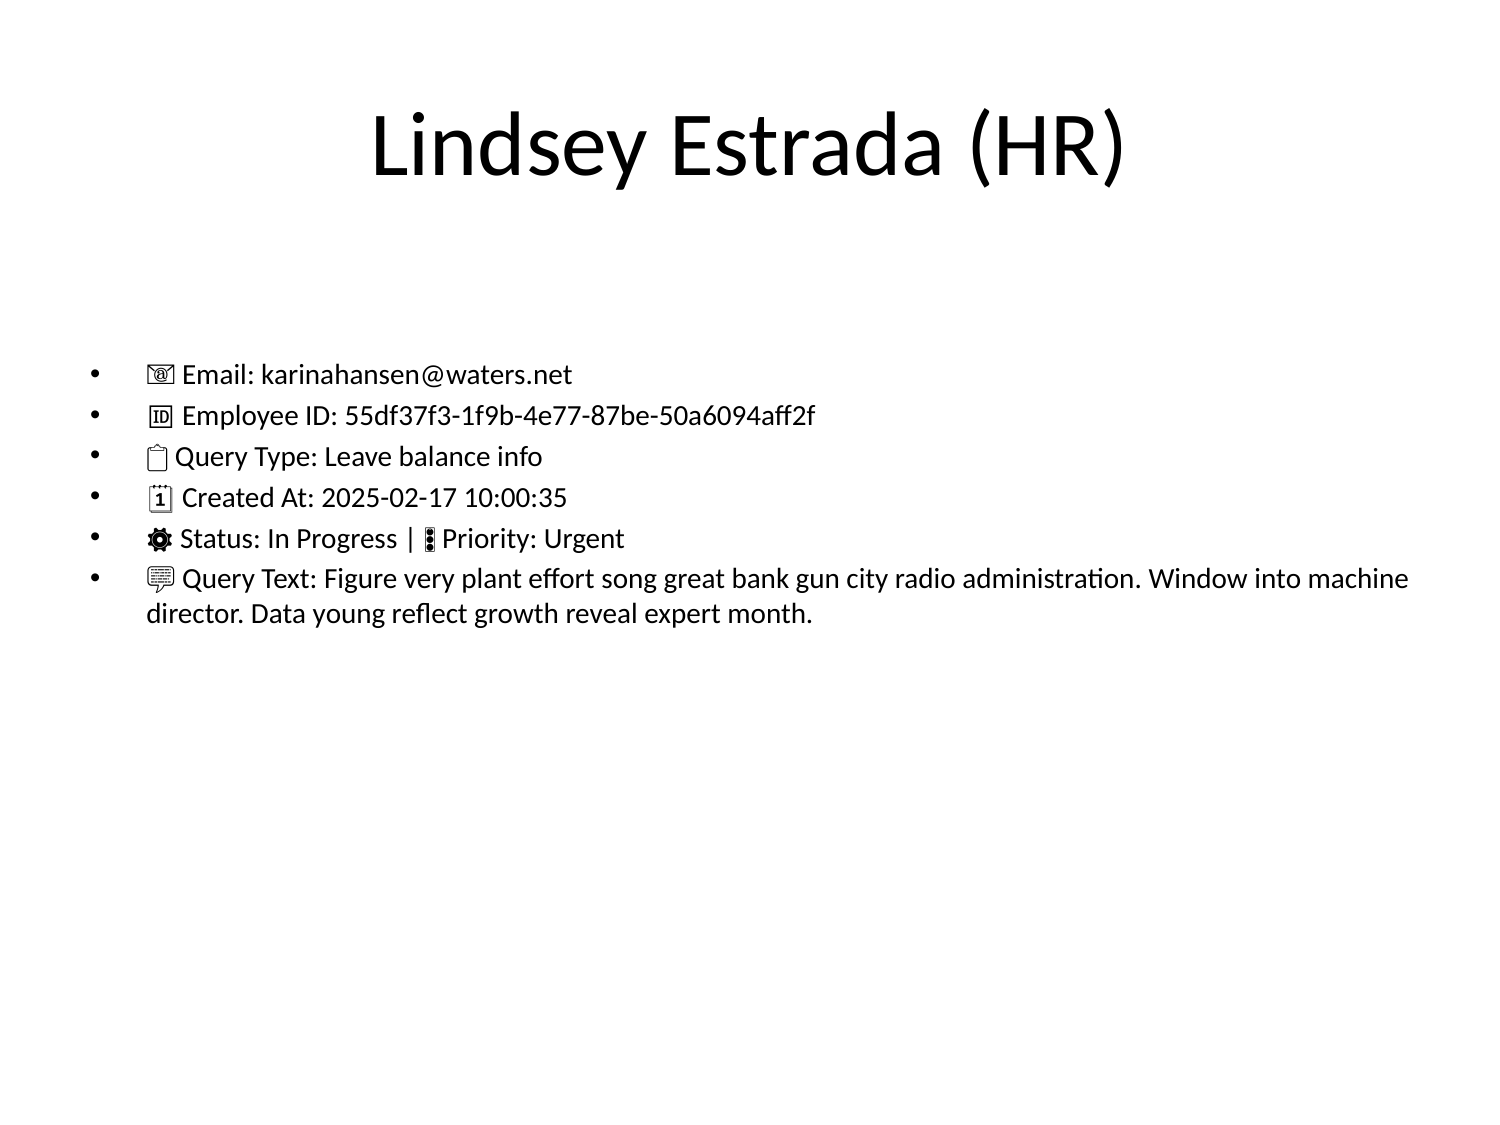

# Lindsey Estrada (HR)

📧 Email: karinahansen@waters.net
🆔 Employee ID: 55df37f3-1f9b-4e77-87be-50a6094aff2f
📋 Query Type: Leave balance info
🗓 Created At: 2025-02-17 10:00:35
⚙ Status: In Progress | 🚦 Priority: Urgent
💬 Query Text: Figure very plant effort song great bank gun city radio administration. Window into machine director. Data young reflect growth reveal expert month.